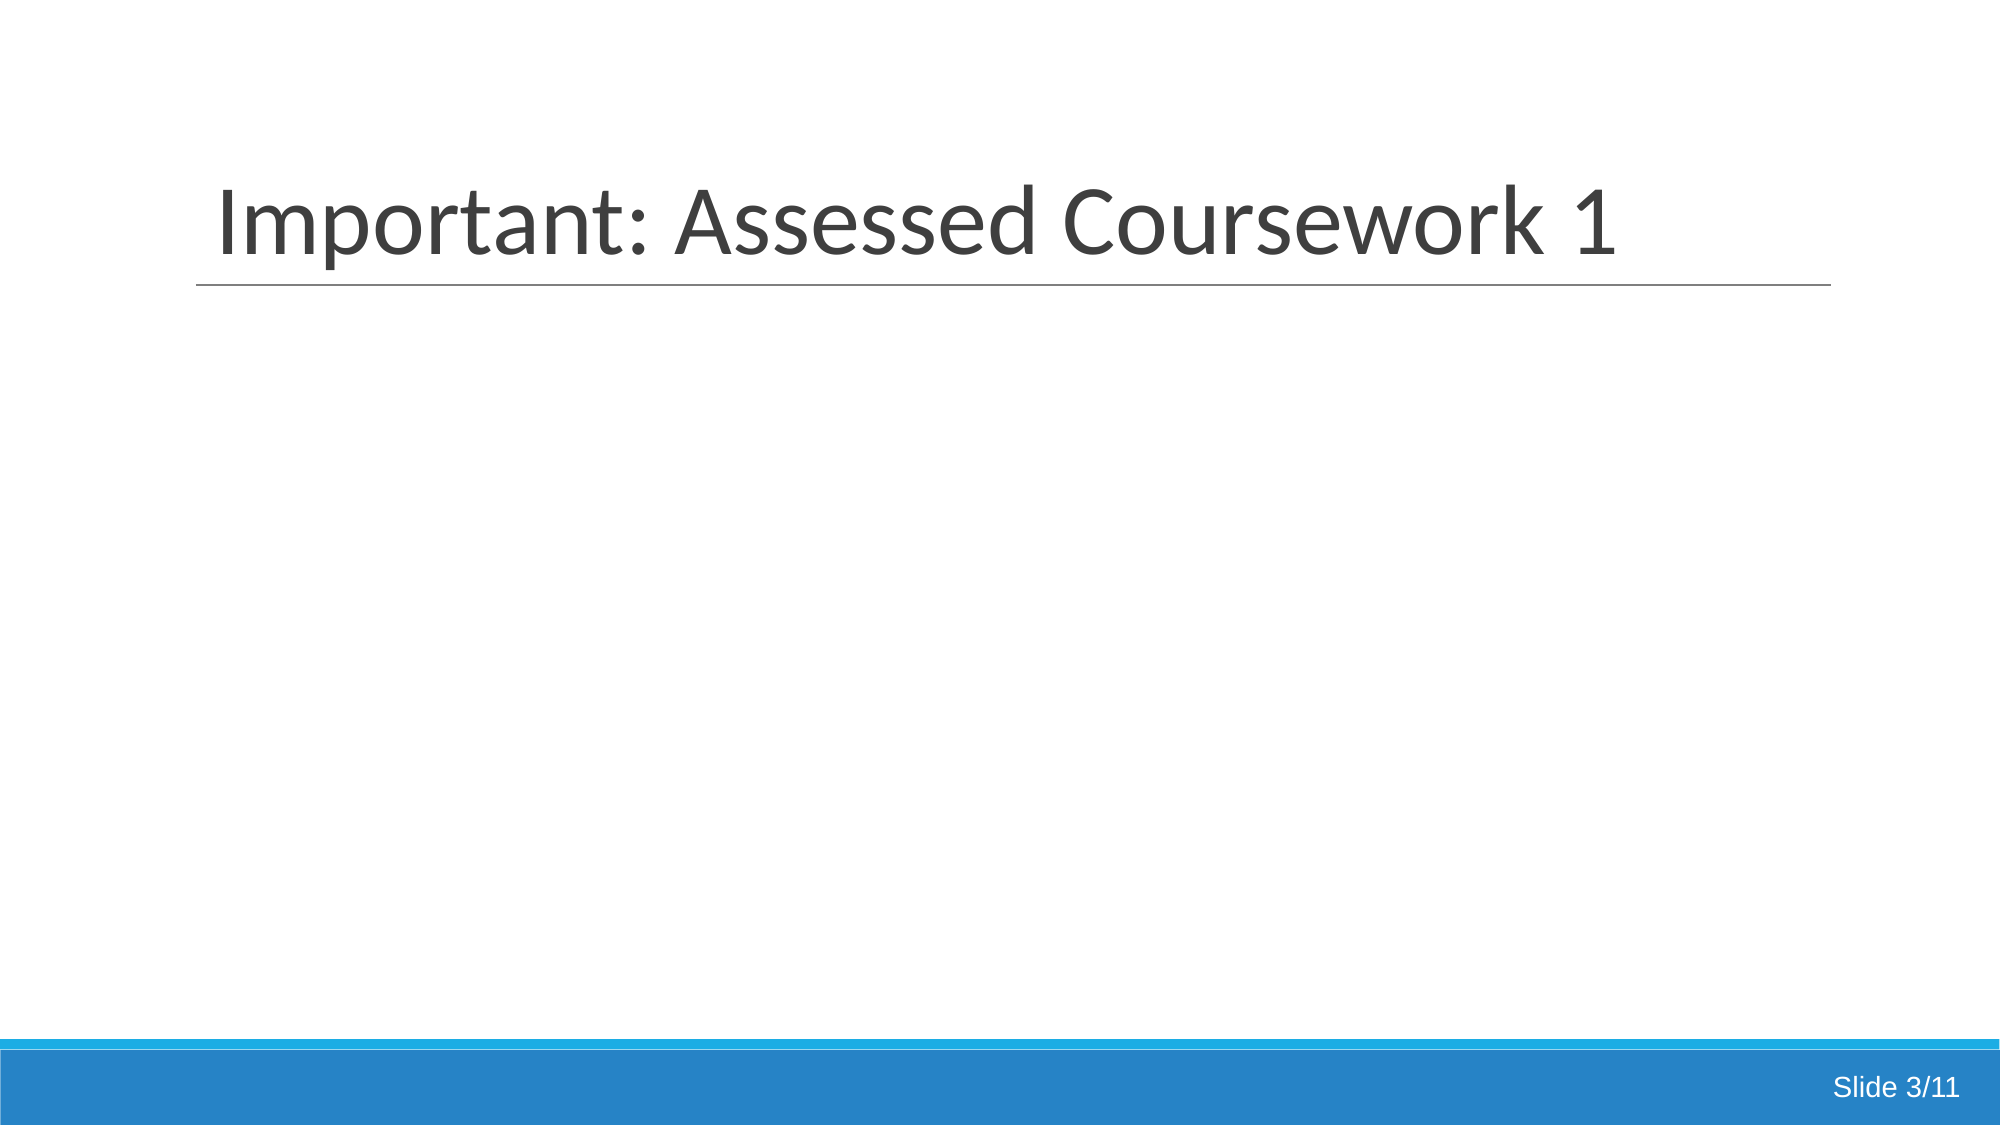

# Important: Assessed Coursework 1
Slide 3/11